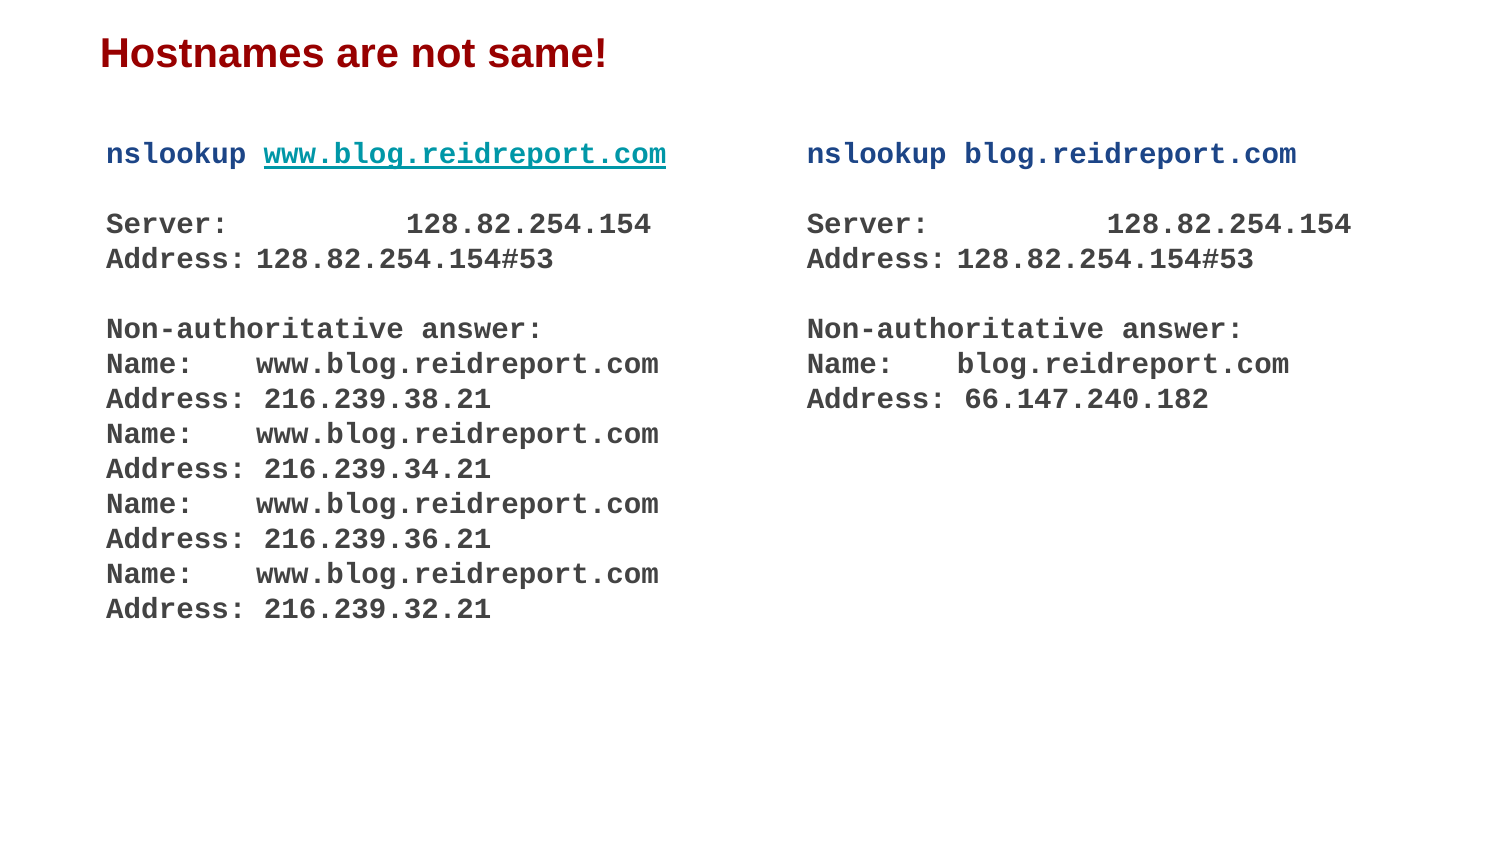

Hostnames are not same!
nslookup www.blog.reidreport.com

Server:		128.82.254.154
Address:	128.82.254.154#53

Non-authoritative answer:
Name:	www.blog.reidreport.com
Address: 216.239.38.21
Name:	www.blog.reidreport.com
Address: 216.239.34.21
Name:	www.blog.reidreport.com
Address: 216.239.36.21
Name:	www.blog.reidreport.com
Address: 216.239.32.21
nslookup blog.reidreport.com

Server:		128.82.254.154
Address:	128.82.254.154#53

Non-authoritative answer:
Name:	blog.reidreport.com
Address: 66.147.240.182